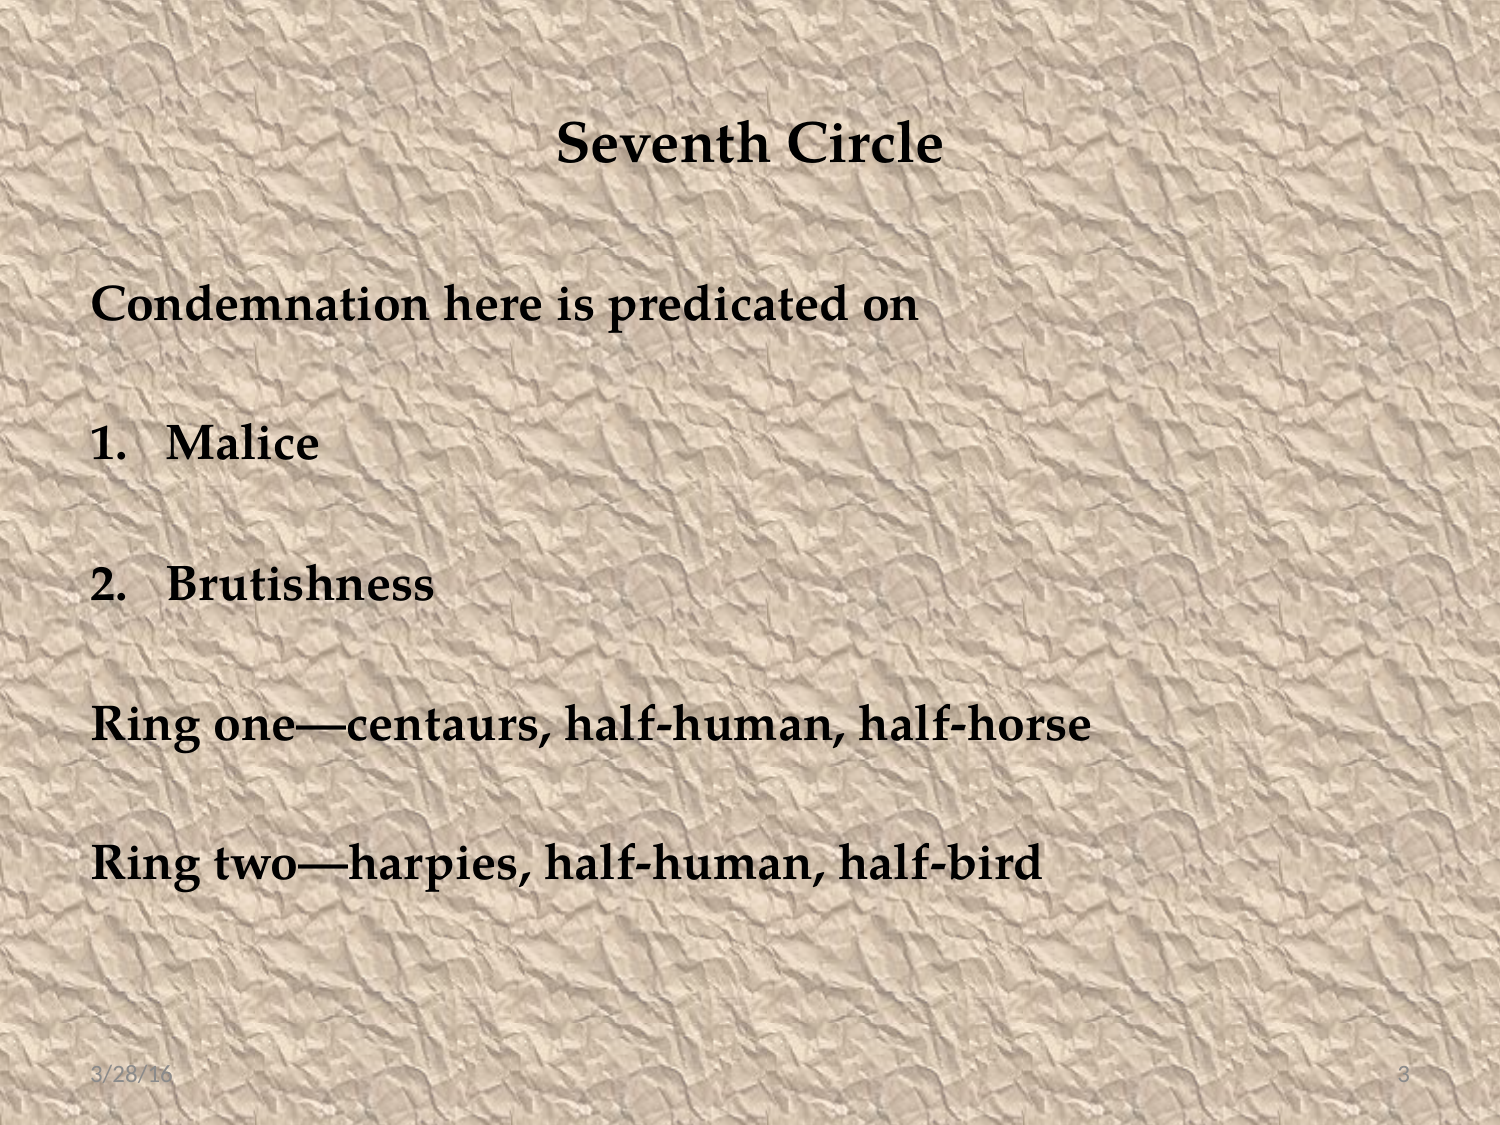

# Seventh Circle
Condemnation here is predicated on

Malice

Brutishness

Ring one—centaurs, half-human, half-horse

Ring two—harpies, half-human, half-bird
3/28/16
3